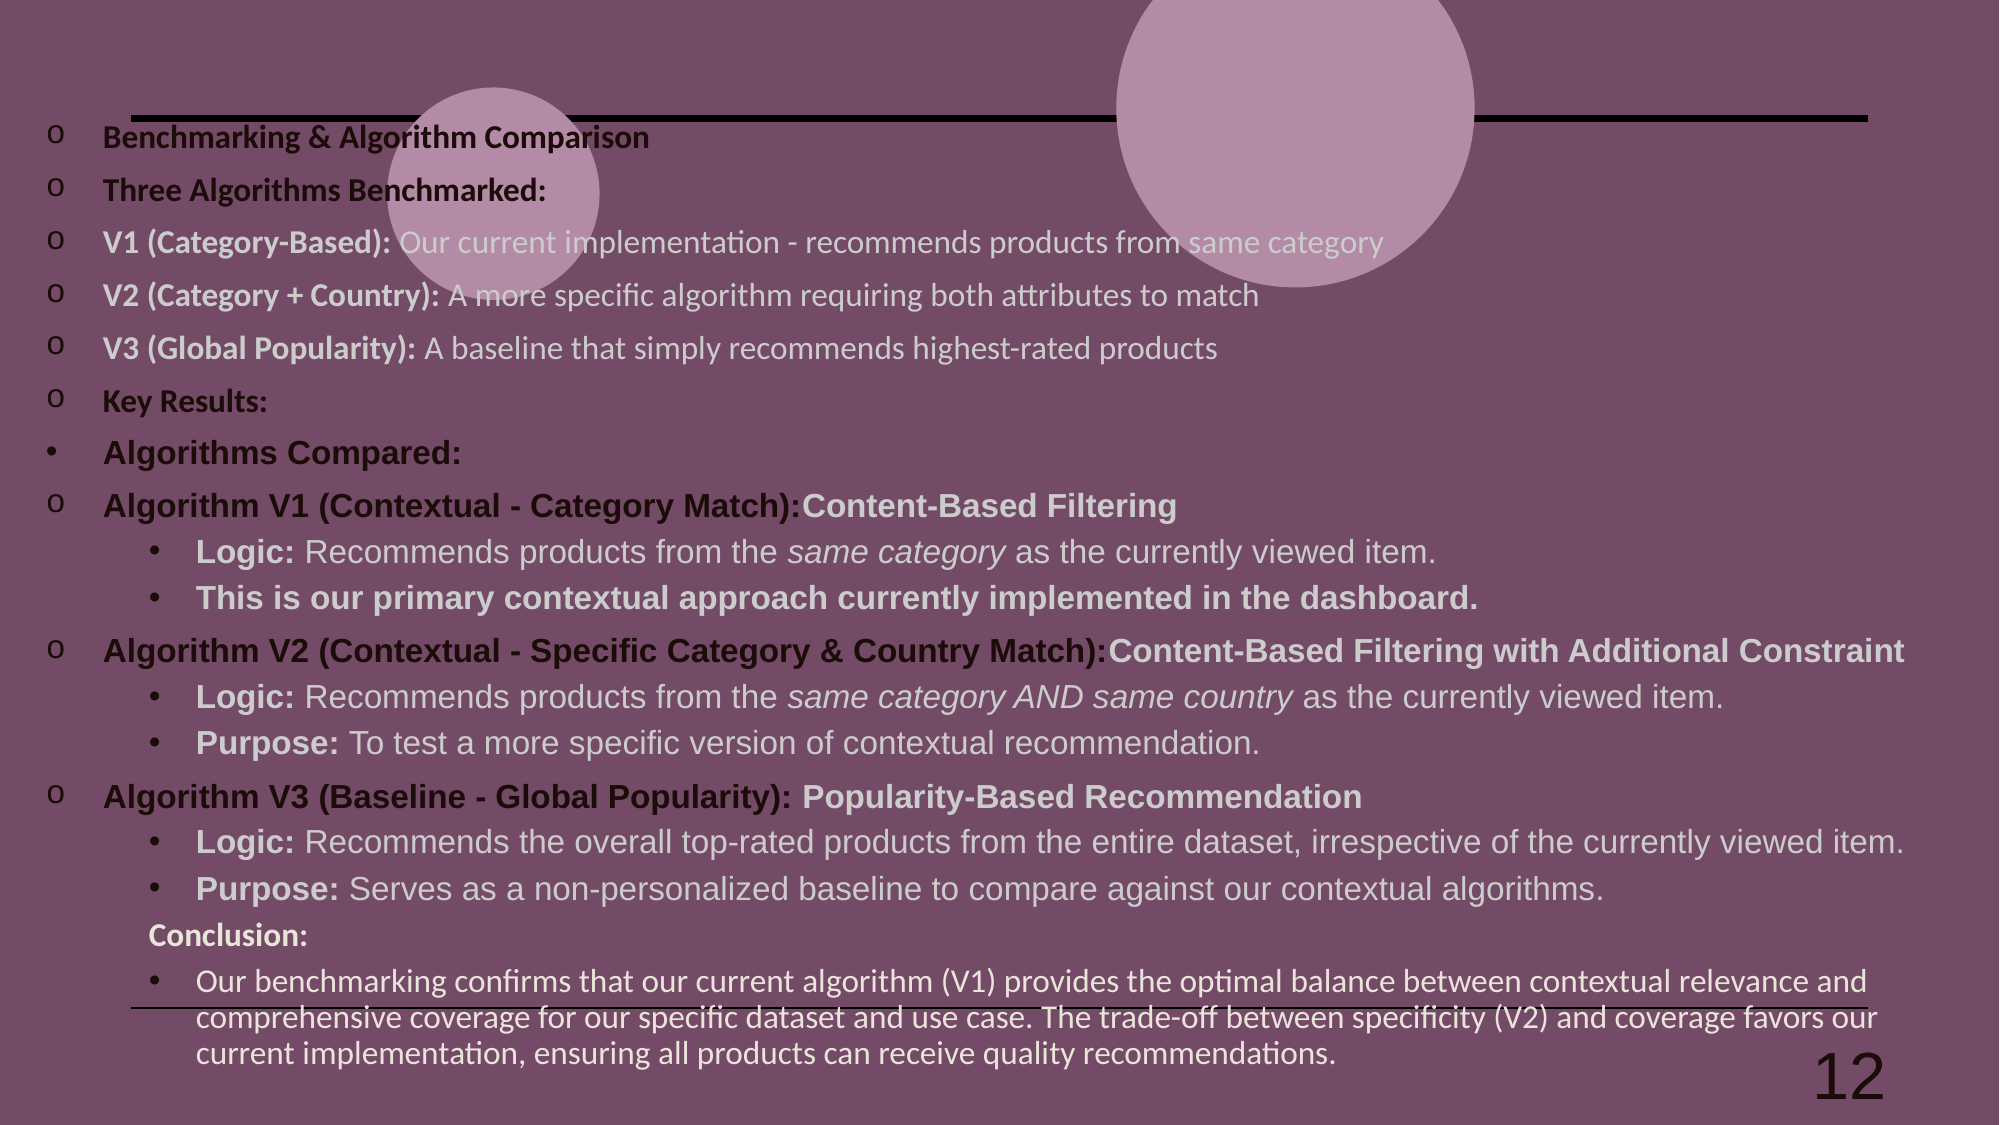

Benchmarking & Algorithm Comparison
Three Algorithms Benchmarked:
V1 (Category-Based): Our current implementation - recommends products from same category
V2 (Category + Country): A more specific algorithm requiring both attributes to match
V3 (Global Popularity): A baseline that simply recommends highest-rated products
Key Results:
Algorithms Compared:
Algorithm V1 (Contextual - Category Match):Content-Based Filtering
Logic: Recommends products from the same category as the currently viewed item.
This is our primary contextual approach currently implemented in the dashboard.
Algorithm V2 (Contextual - Specific Category & Country Match):Content-Based Filtering with Additional Constraint
Logic: Recommends products from the same category AND same country as the currently viewed item.
Purpose: To test a more specific version of contextual recommendation.
Algorithm V3 (Baseline - Global Popularity): Popularity-Based Recommendation
Logic: Recommends the overall top-rated products from the entire dataset, irrespective of the currently viewed item.
Purpose: Serves as a non-personalized baseline to compare against our contextual algorithms.
Conclusion:
Our benchmarking confirms that our current algorithm (V1) provides the optimal balance between contextual relevance and comprehensive coverage for our specific dataset and use case. The trade-off between specificity (V2) and coverage favors our current implementation, ensuring all products can receive quality recommendations.

12